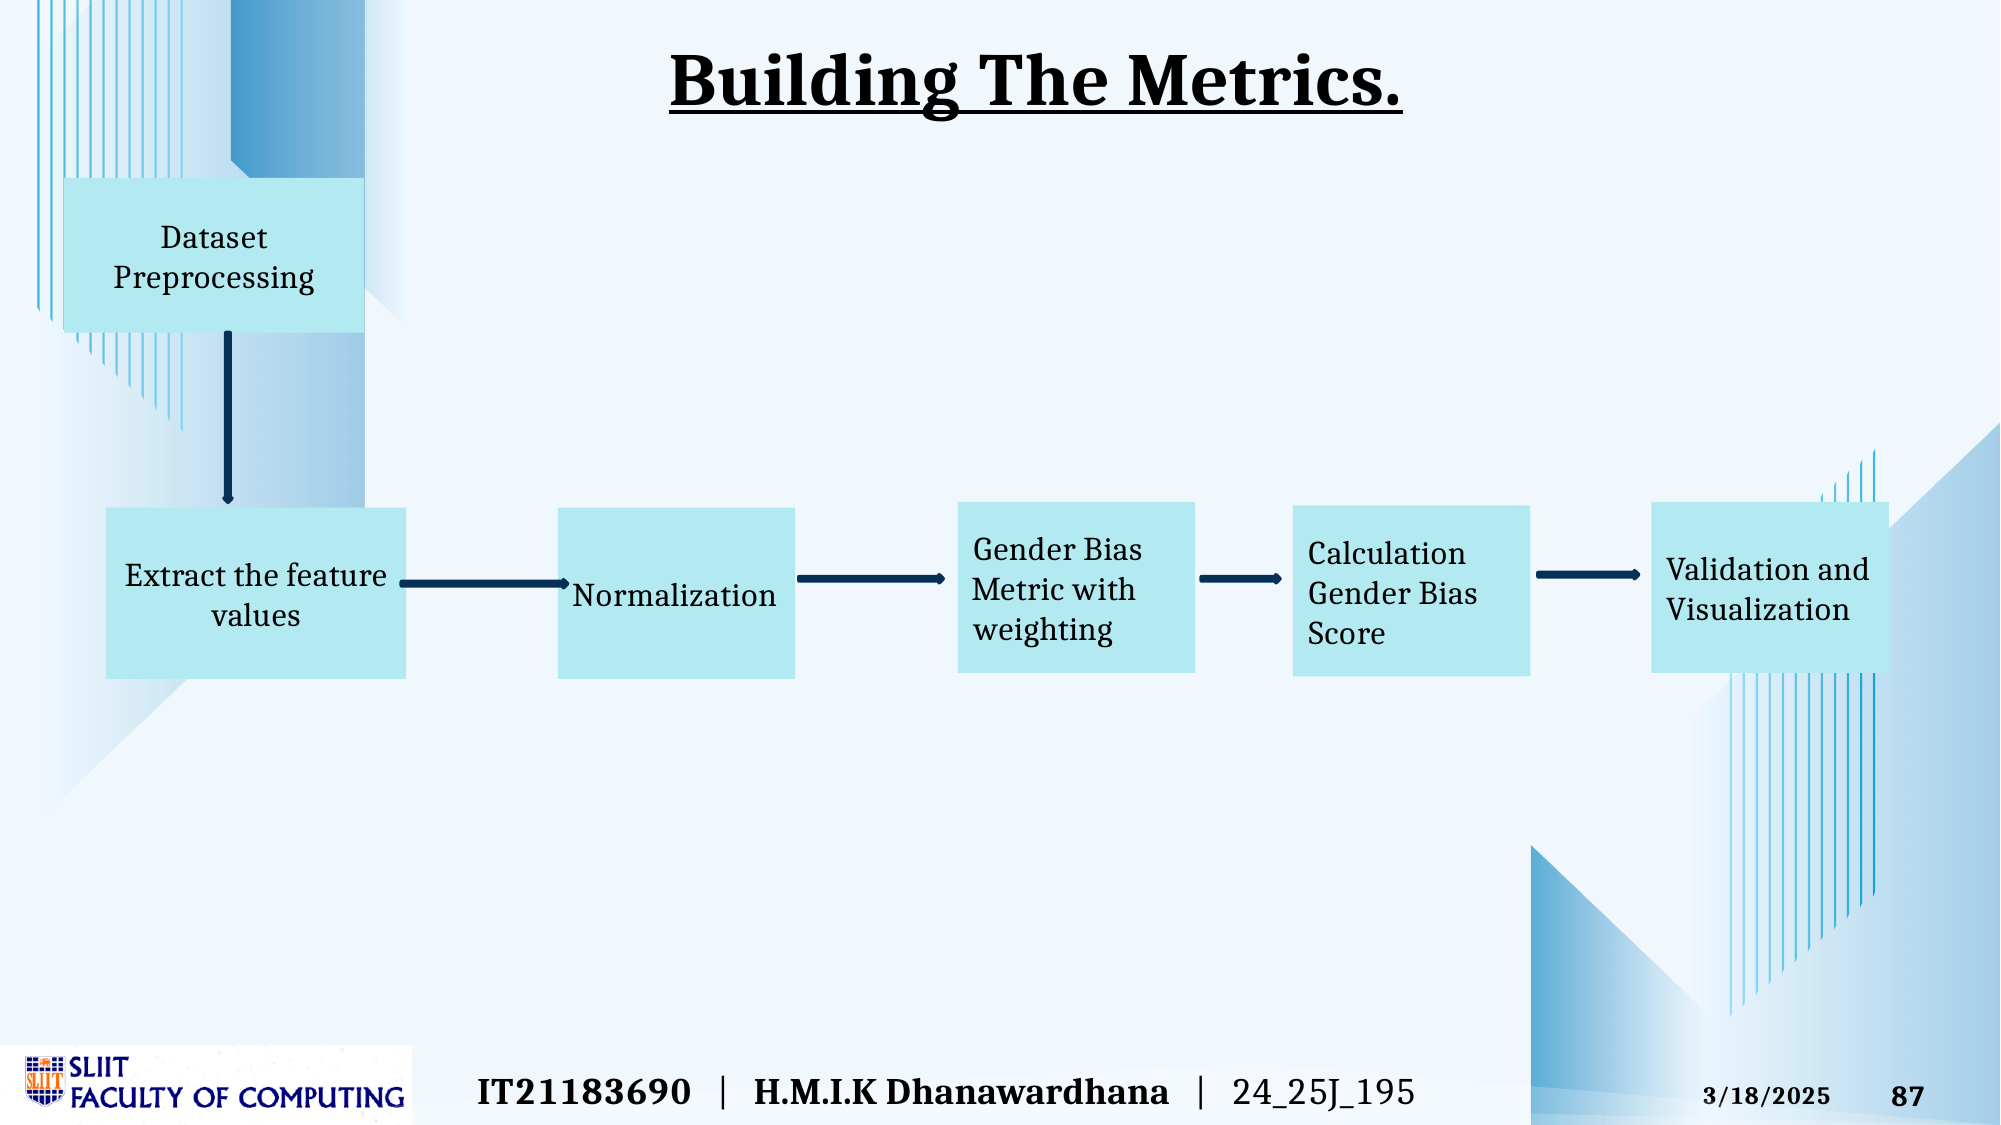

Building The Metrics.
Dataset Preprocessing

Gender Bias Metric with weighting
Validation and Visualization
Calculation Gender Bias Score
Extract the feature values
Normalization

IT21183690   |   H.M.I.K Dhanawardhana   |   24_25J_195